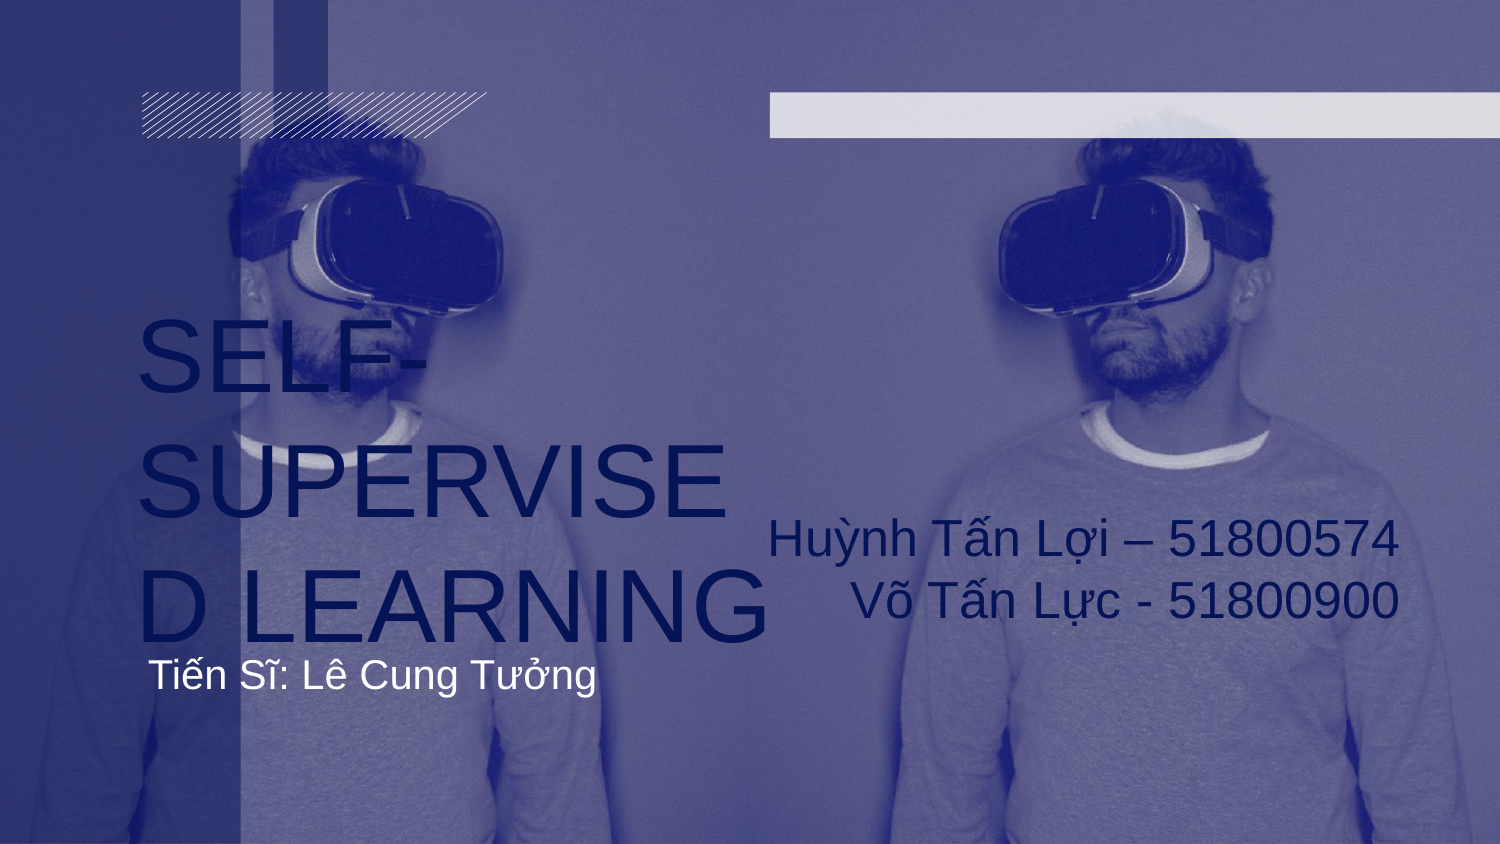

# SELF-SUPERVISED LEARNING
Huỳnh Tấn Lợi – 51800574
Võ Tấn Lực - 51800900
Tiến Sĩ: Lê Cung Tưởng